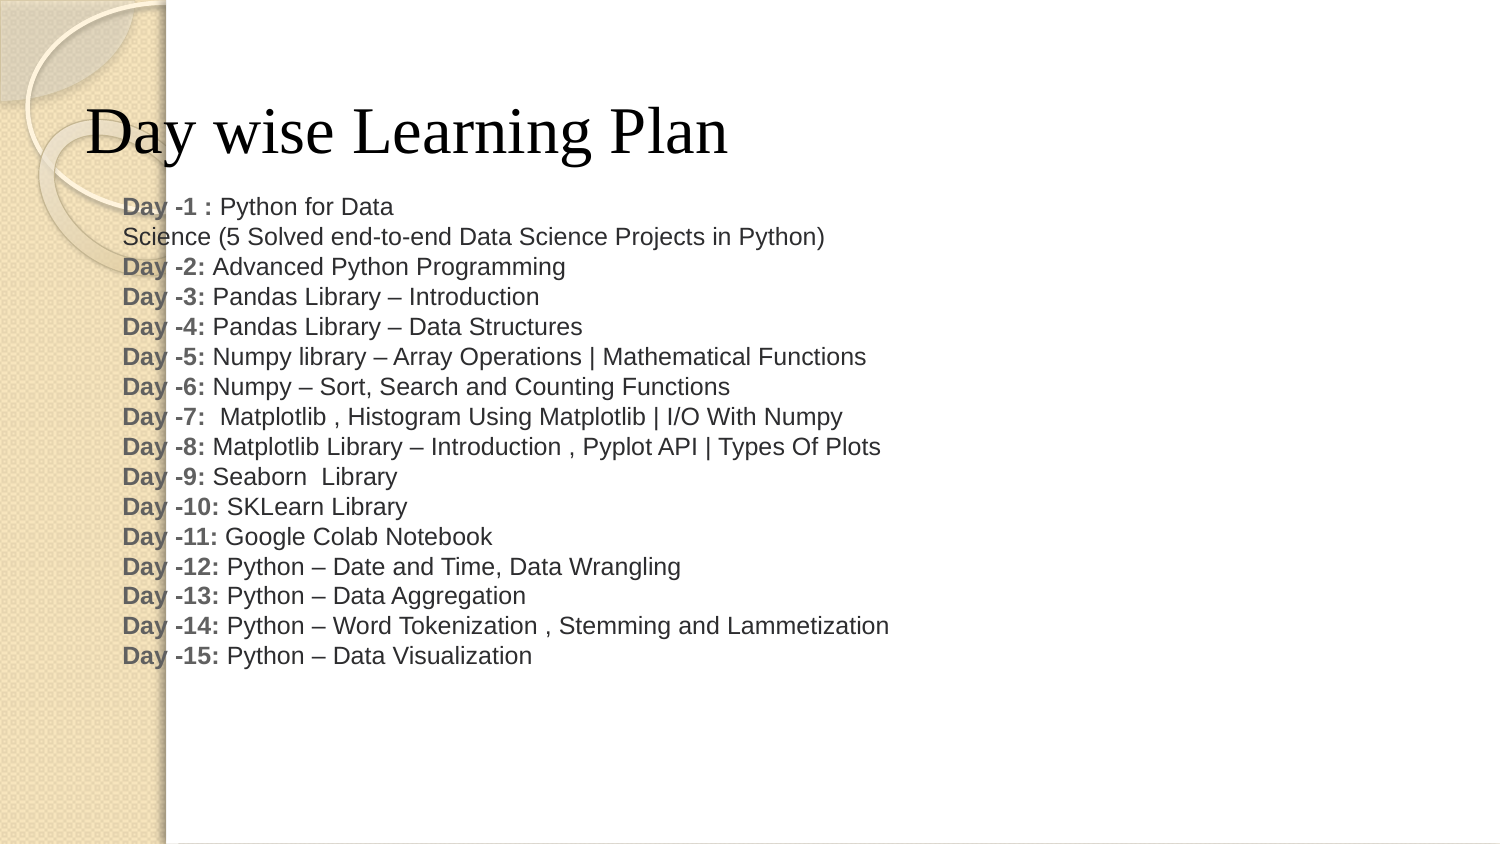

# Day wise Learning Plan
Day -1 : Python for Data
Science (5 Solved end-to-end Data Science Projects in Python)
Day -2: Advanced Python Programming
Day -3: Pandas Library – Introduction
Day -4: Pandas Library – Data Structures
Day -5: Numpy library – Array Operations | Mathematical Functions
Day -6: Numpy – Sort, Search and Counting Functions
Day -7:  Matplotlib , Histogram Using Matplotlib | I/O With Numpy
Day -8: Matplotlib Library – Introduction , Pyplot API | Types Of Plots
Day -9: Seaborn  Library
Day -10: SKLearn Library
Day -11: Google Colab Notebook
Day -12: Python – Date and Time, Data Wrangling
Day -13: Python – Data Aggregation
Day -14: Python – Word Tokenization , Stemming and Lammetization
Day -15: Python – Data Visualization